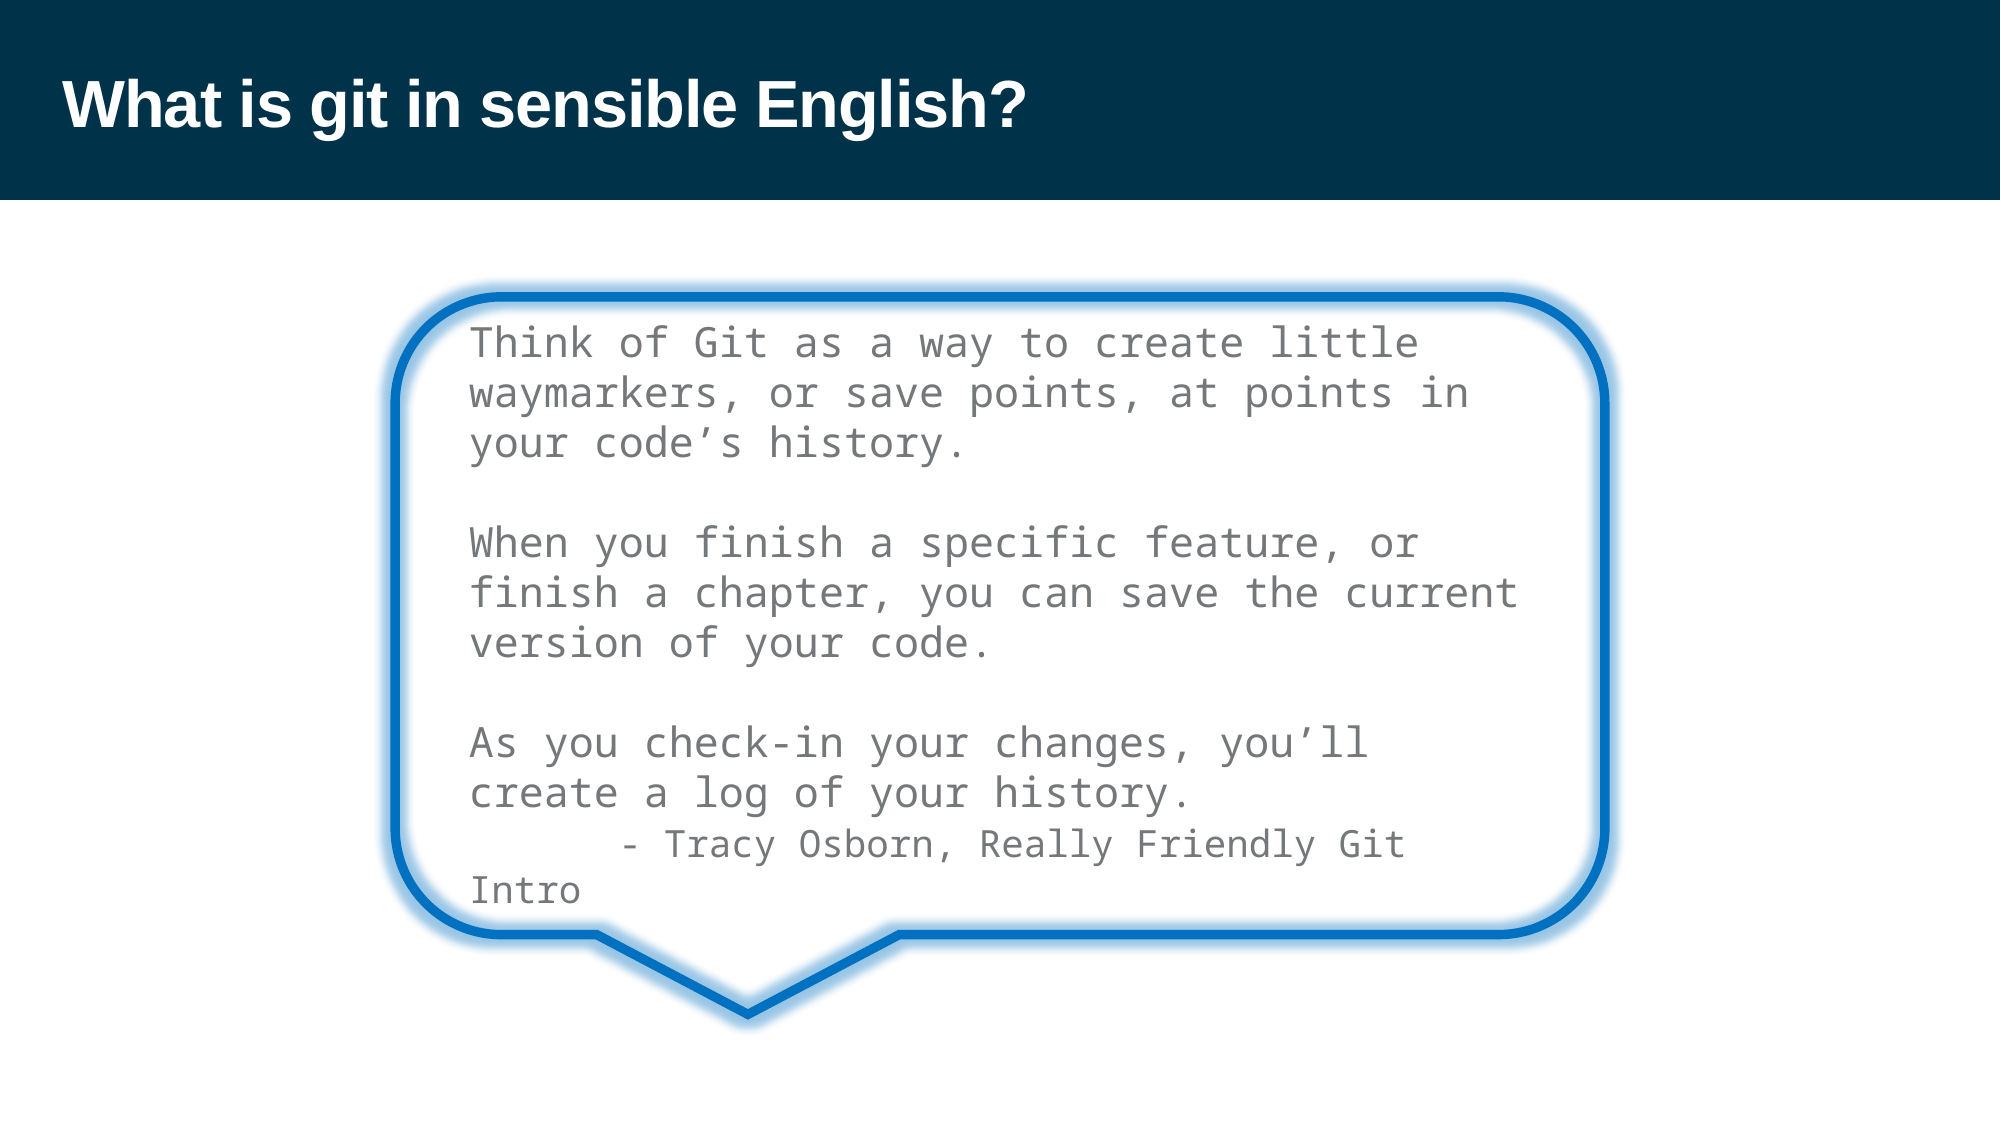

# What is git in sensible English?

Think of Git as a way to create little waymarkers, or save points, at points in your code’s history.
When you finish a specific feature, or finish a chapter, you can save the current version of your code.
As you check-in your changes, you’ll create a log of your history.
	- Tracy Osborn, Really Friendly Git Intro